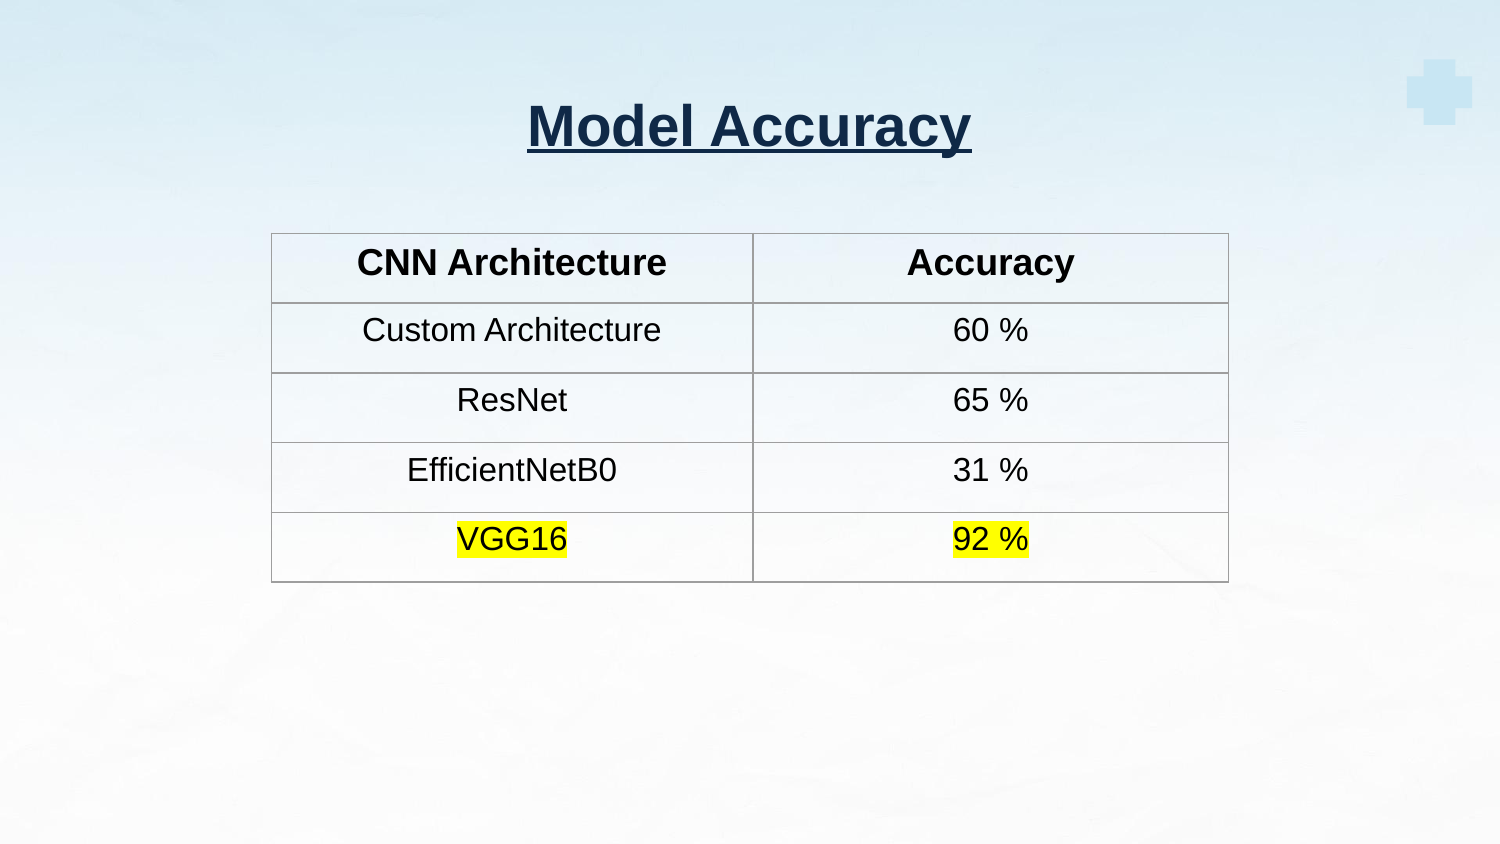

# Model Accuracy
| CNN Architecture | Accuracy |
| --- | --- |
| Custom Architecture | 60 % |
| ResNet | 65 % |
| EfficientNetB0 | 31 % |
| VGG16 | 92 % |